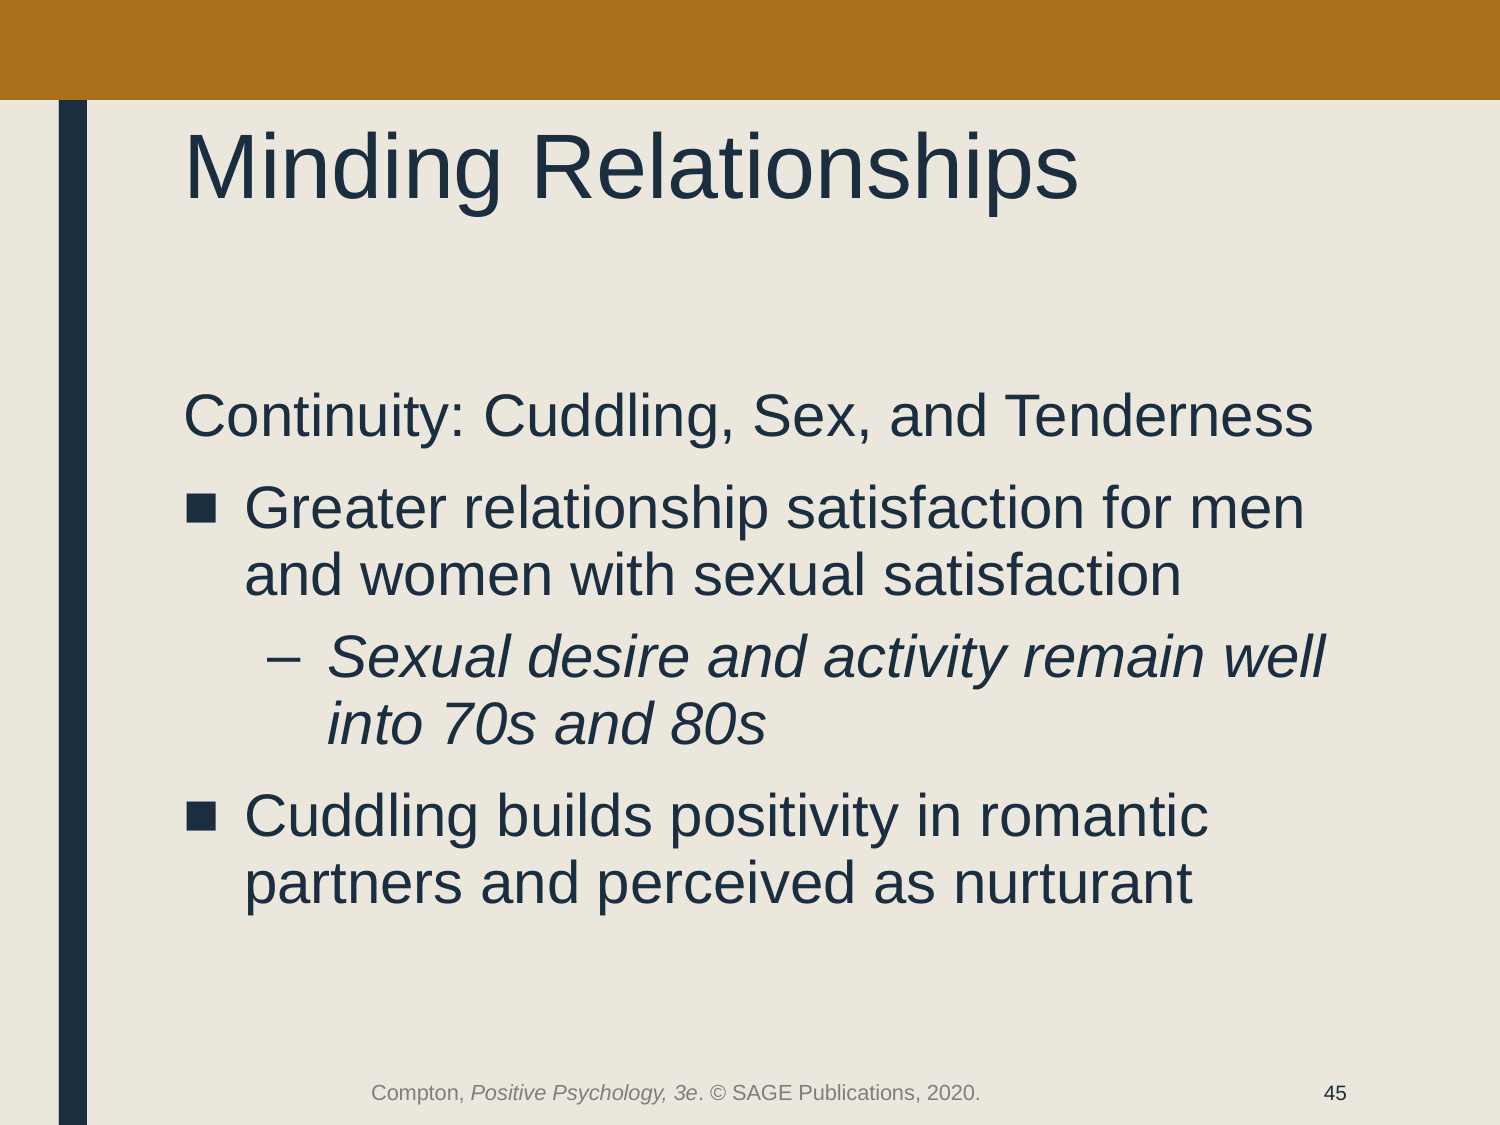

# Minding Relationships
Continuity: Cuddling, Sex, and Tenderness
Greater relationship satisfaction for men and women with sexual satisfaction
Sexual desire and activity remain well into 70s and 80s
Cuddling builds positivity in romantic partners and perceived as nurturant

Compton, Positive Psychology, 3e. © SAGE Publications, 2020.
45